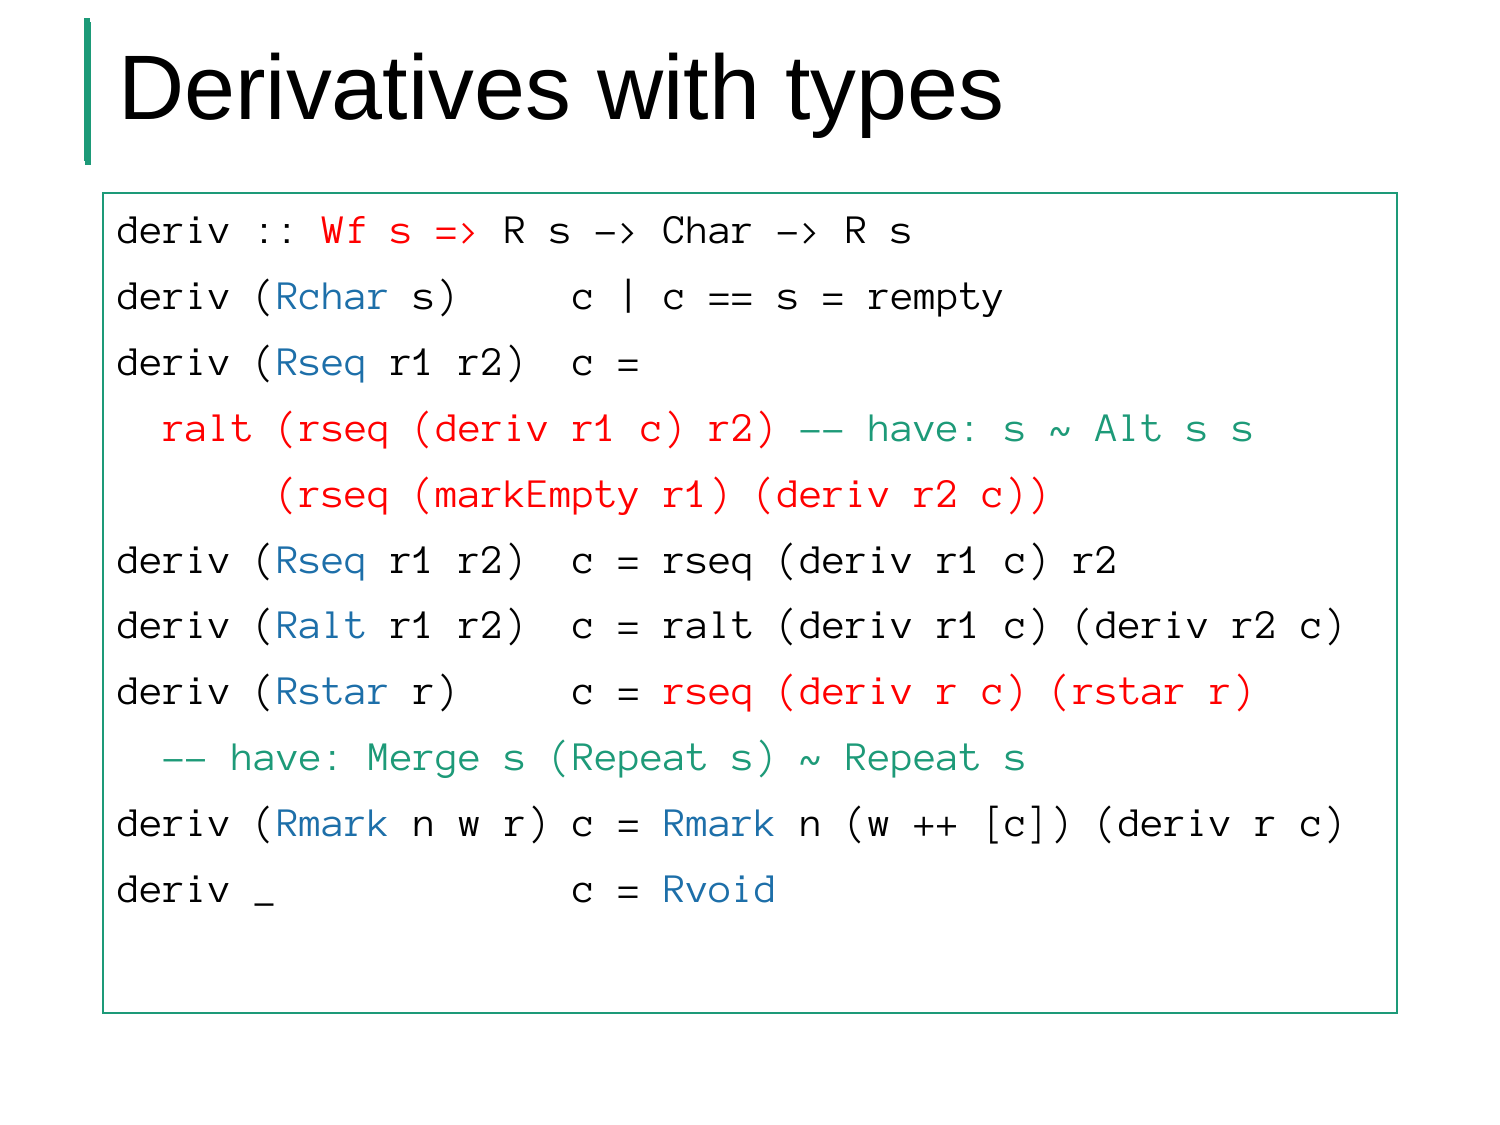

# Derivatives with types
deriv :: Wf s => R s -> Char -> R s
deriv (Rchar s)     c | c == s = rempty
deriv (Rseq r1 r2)  c =
  ralt (rseq (deriv r1 c) r2) -- have: s ~ Alt s s
       (rseq (markEmpty r1) (deriv r2 c))
deriv (Rseq r1 r2)  c = rseq (deriv r1 c) r2
deriv (Ralt r1 r2)  c = ralt (deriv r1 c) (deriv r2 c)
deriv (Rstar r)     c = rseq (deriv r c) (rstar r)
  -- have: Merge s (Repeat s) ~ Repeat s
deriv (Rmark n w r) c = Rmark n (w ++ [c]) (deriv r c)
deriv _             c = Rvoid